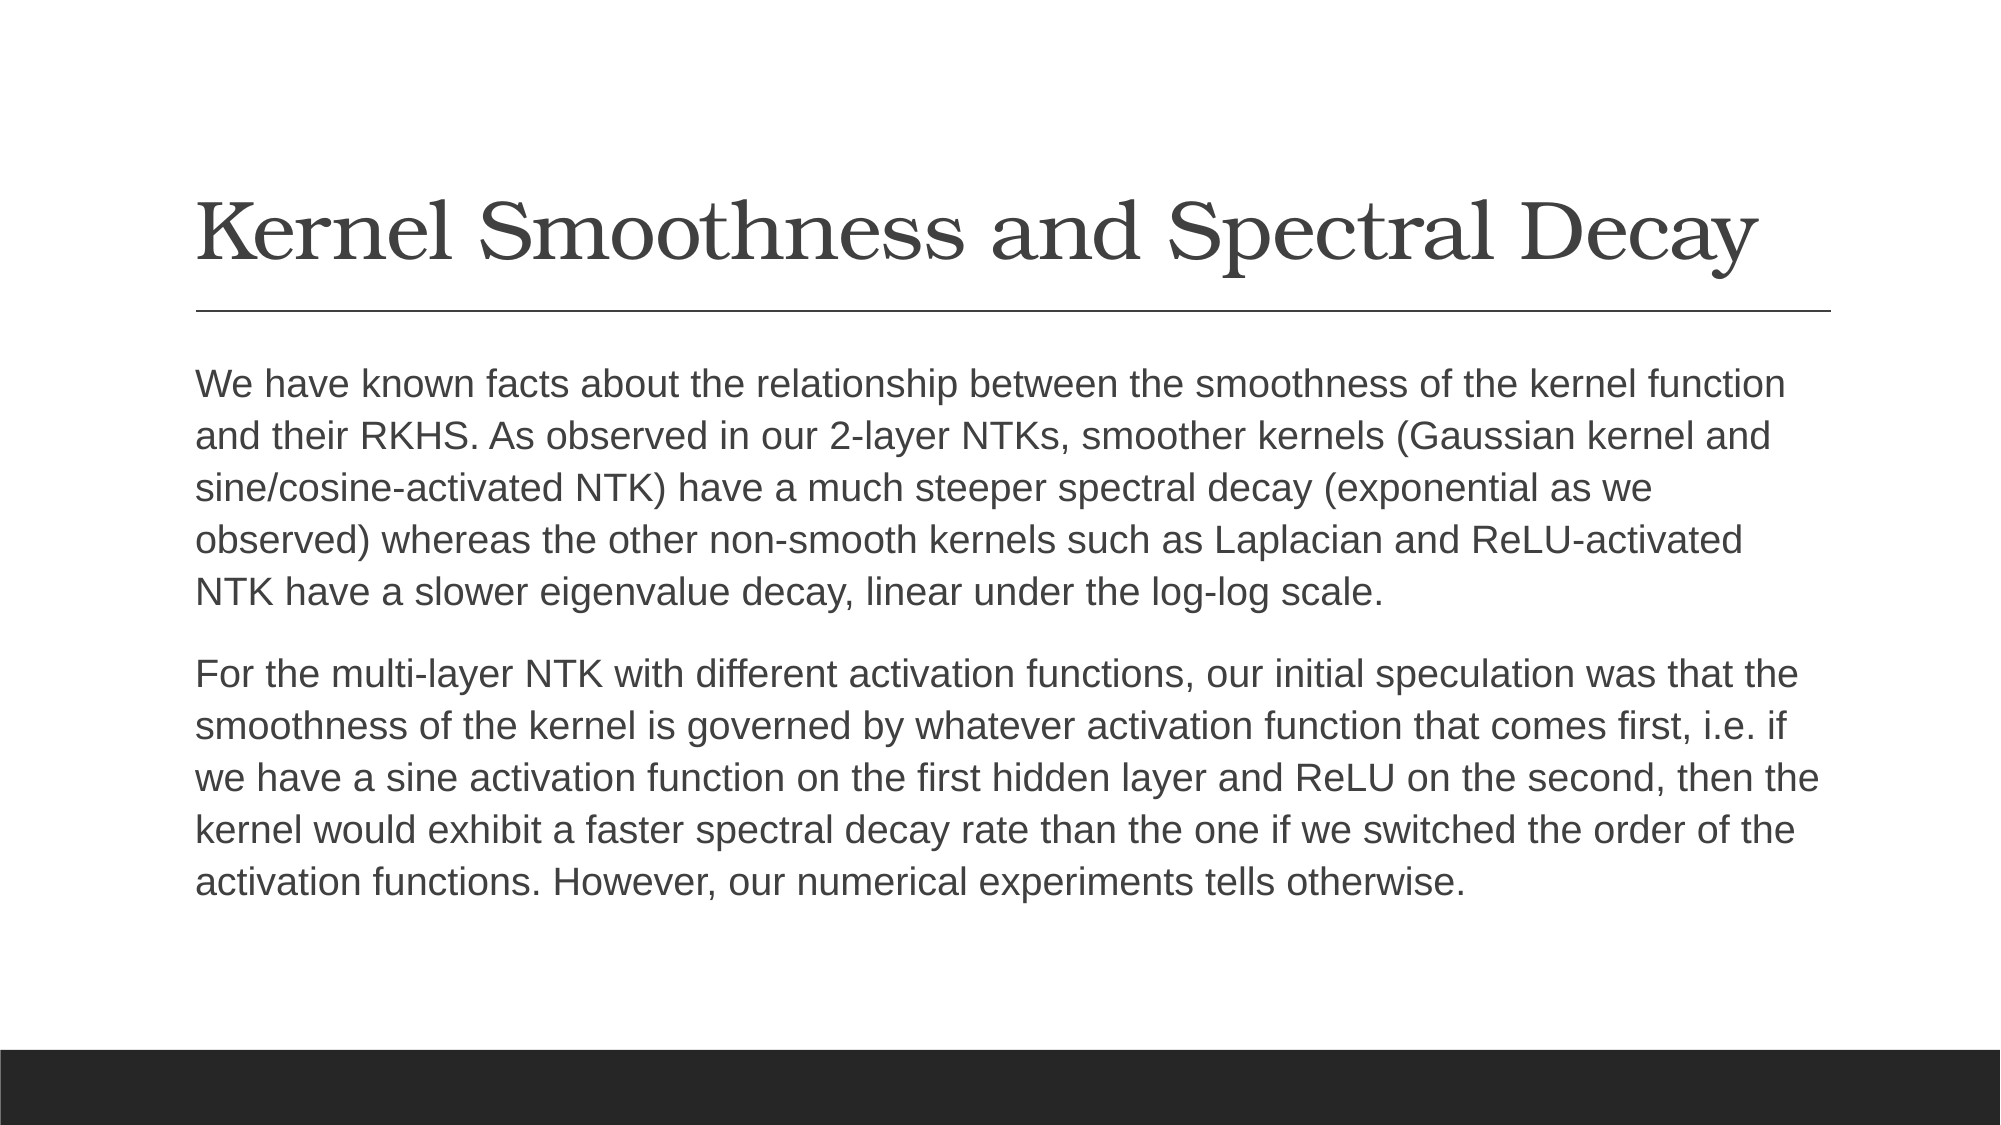

# Kernel Smoothness and Spectral Decay
We have known facts about the relationship between the smoothness of the kernel function and their RKHS. As observed in our 2-layer NTKs, smoother kernels (Gaussian kernel and sine/cosine-activated NTK) have a much steeper spectral decay (exponential as we observed) whereas the other non-smooth kernels such as Laplacian and ReLU-activated NTK have a slower eigenvalue decay, linear under the log-log scale.
For the multi-layer NTK with different activation functions, our initial speculation was that the smoothness of the kernel is governed by whatever activation function that comes first, i.e. if we have a sine activation function on the first hidden layer and ReLU on the second, then the kernel would exhibit a faster spectral decay rate than the one if we switched the order of the activation functions. However, our numerical experiments tells otherwise.